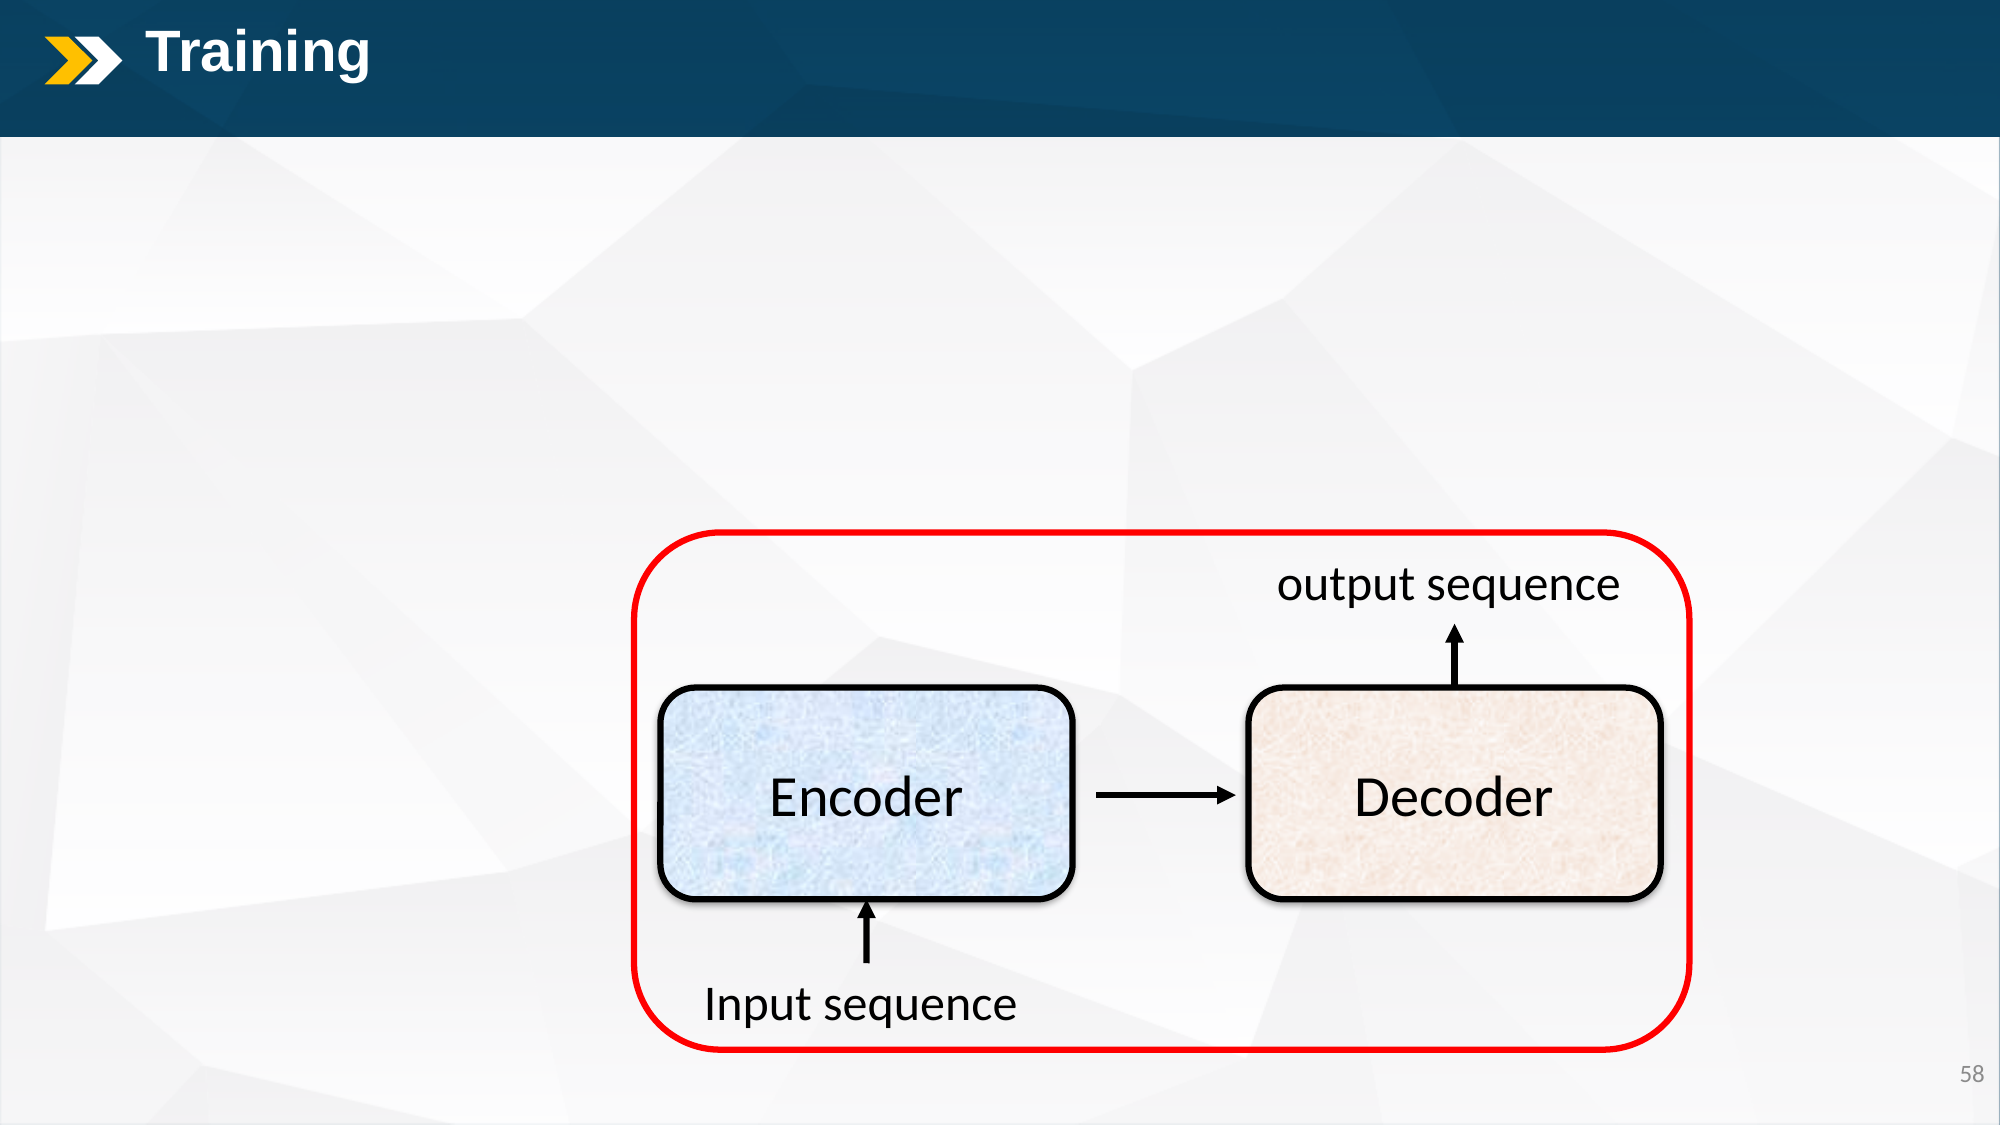

# Training

output sequence
Decoder
Encoder
Input sequence
58